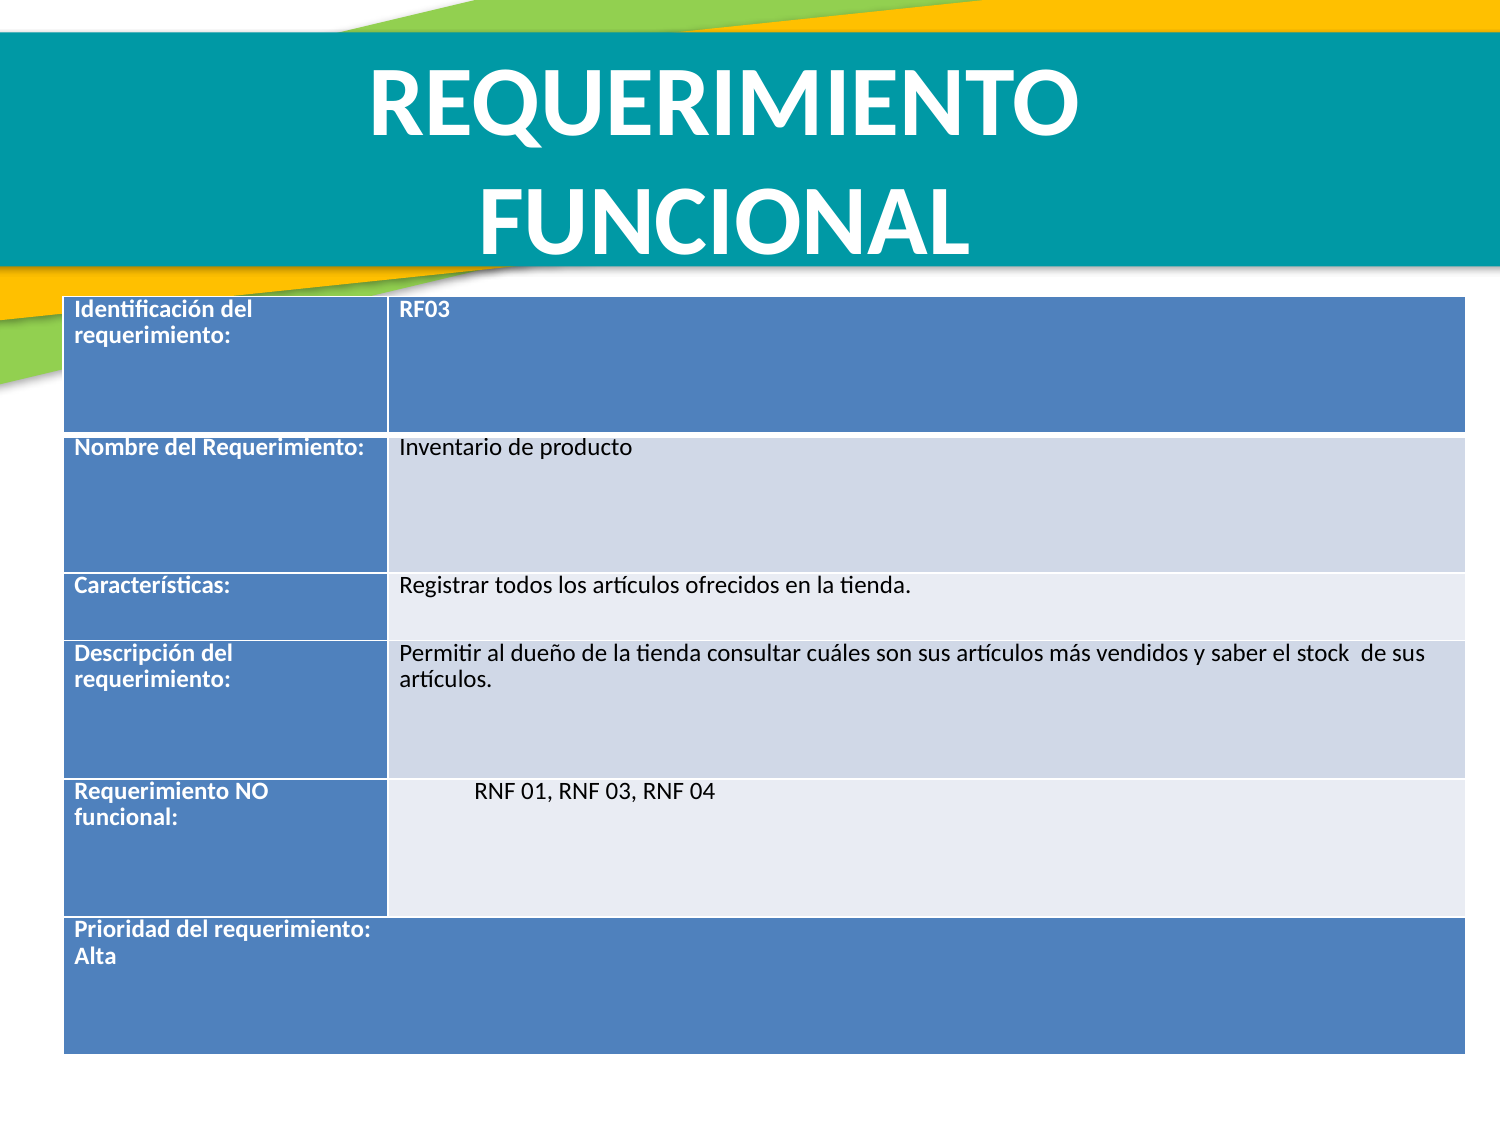

REQUERIMIENTO FUNCIONAL
| Identificación del requerimiento: | RF03 |
| --- | --- |
| Nombre del Requerimiento: | Inventario de producto |
| Características: | Registrar todos los artículos ofrecidos en la tienda. |
| Descripción del requerimiento: | Permitir al dueño de la tienda consultar cuáles son sus artículos más vendidos y saber el stock de sus artículos. |
| Requerimiento NO funcional: | RNF 01, RNF 03, RNF 04 |
| Prioridad del requerimiento: Alta |  |